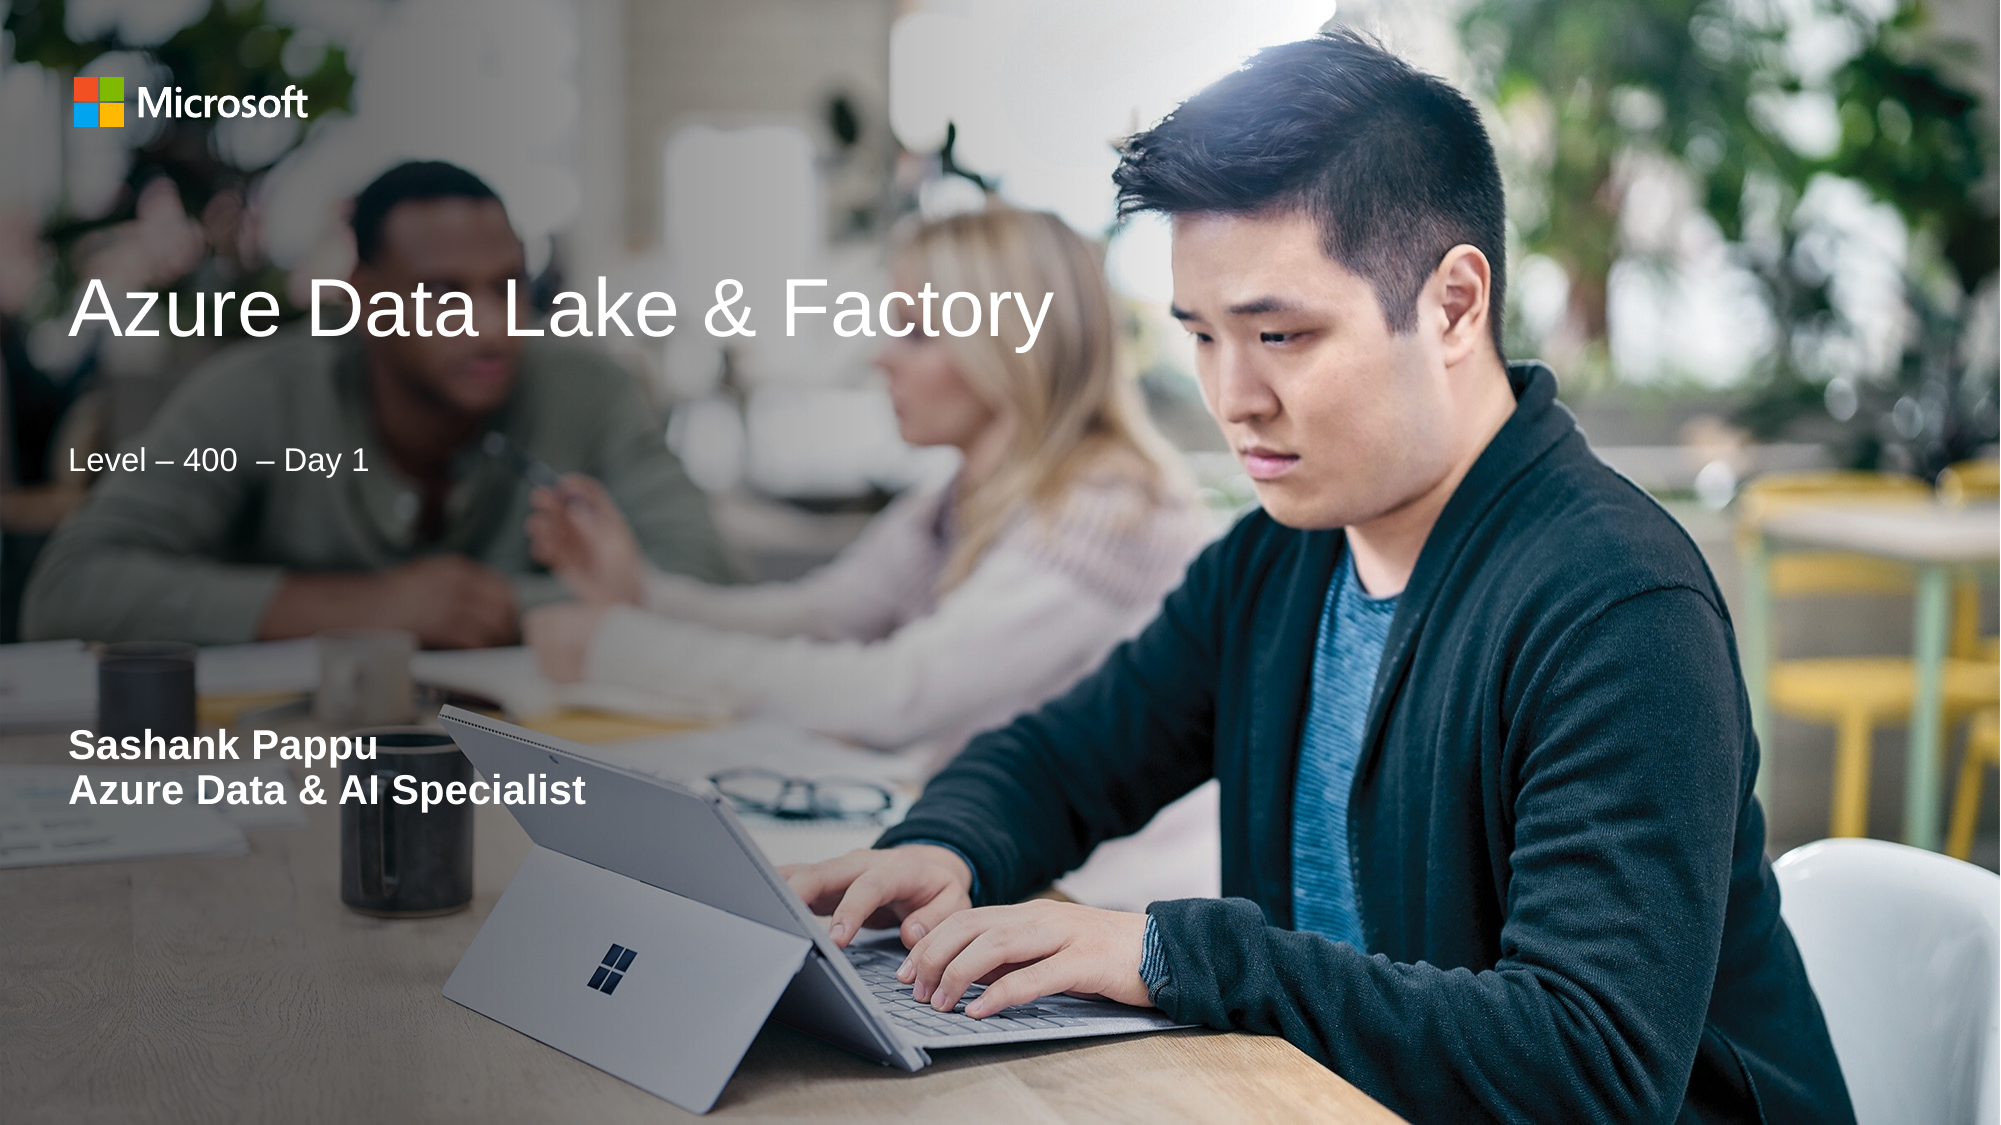

# Azure Data Lake & Factory Level – 400  – Day 1
Sashank Pappu
Azure Data & AI Specialist